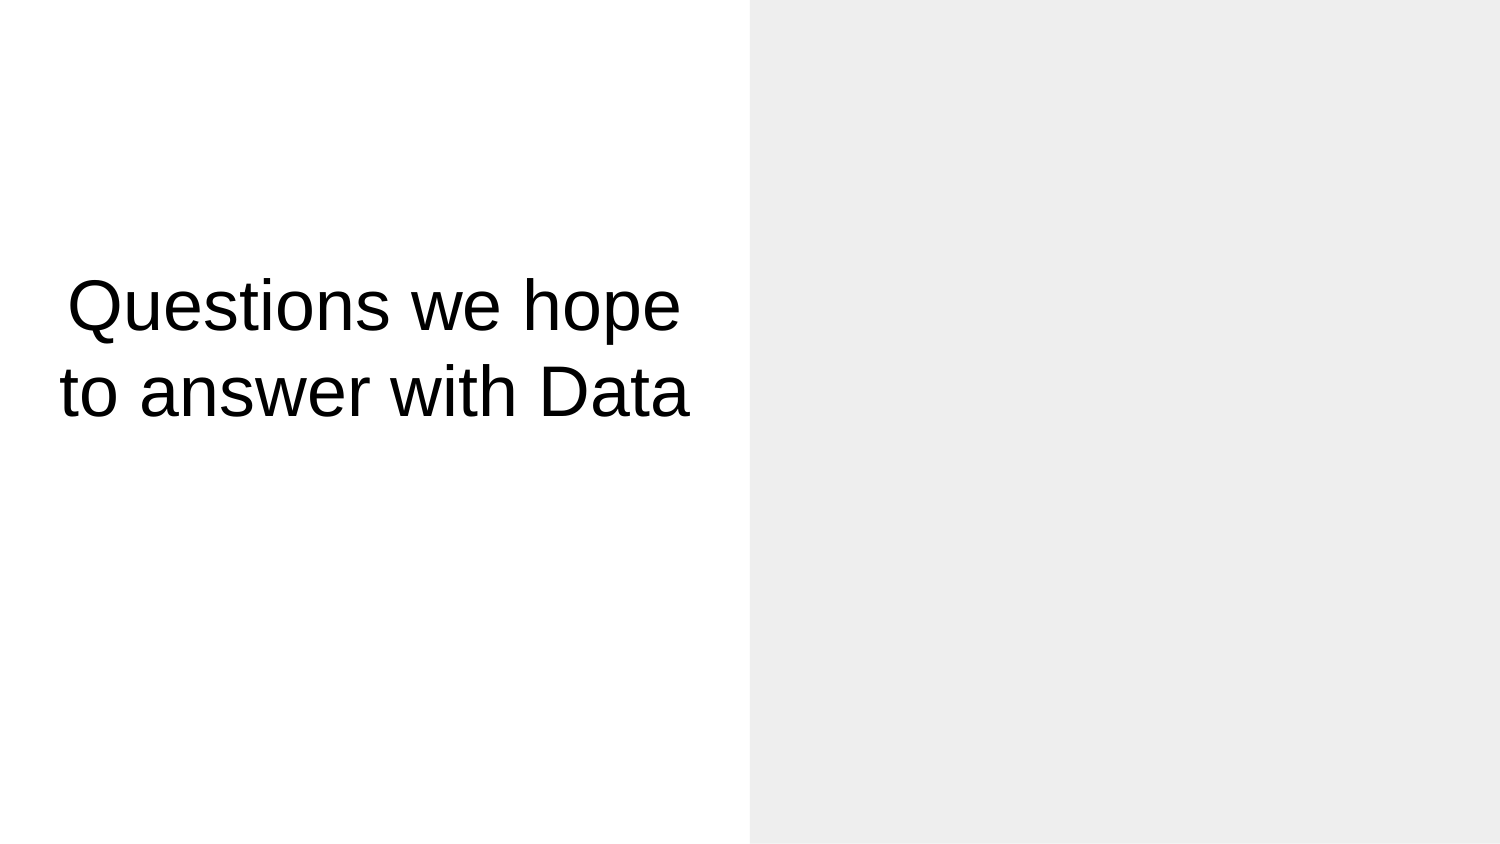

# Questions we hope to answer with Data